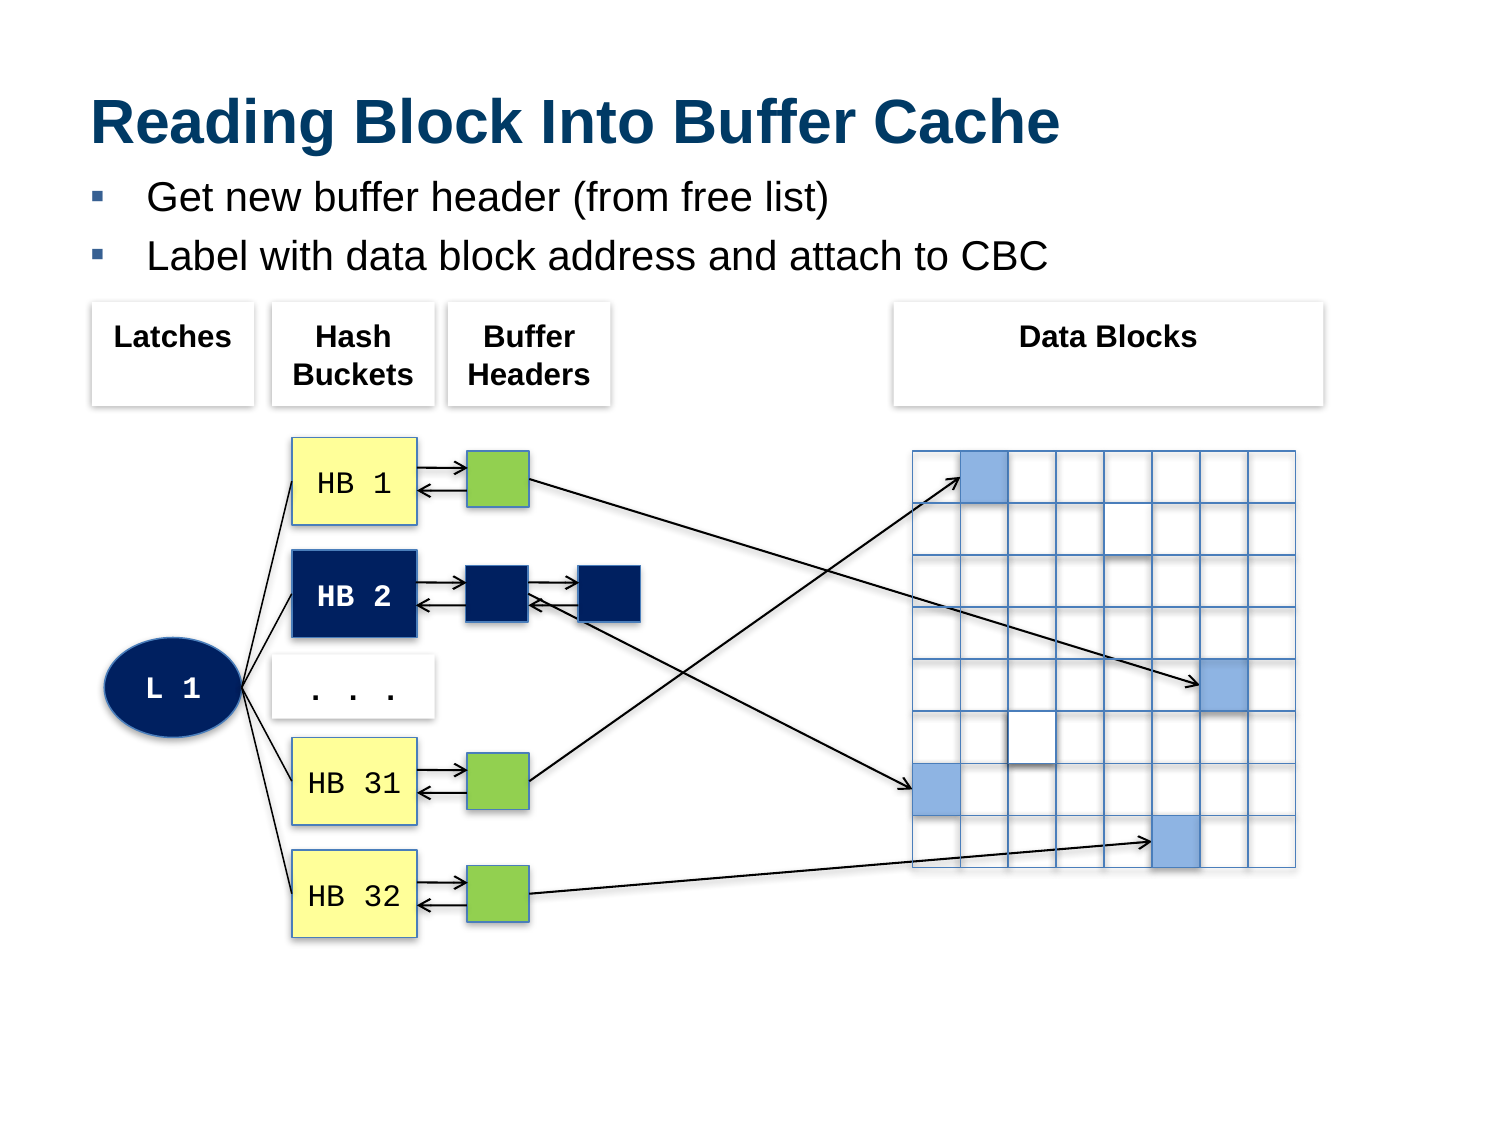

# Reading Block Into Buffer Cache
Get new buffer header (from free list)
Label with data block address and attach to CBC
Latches
Hash Buckets
Buffer Headers
Data Blocks
HB 1
HB 2
L 1
. . .
HB 31
HB 32

53